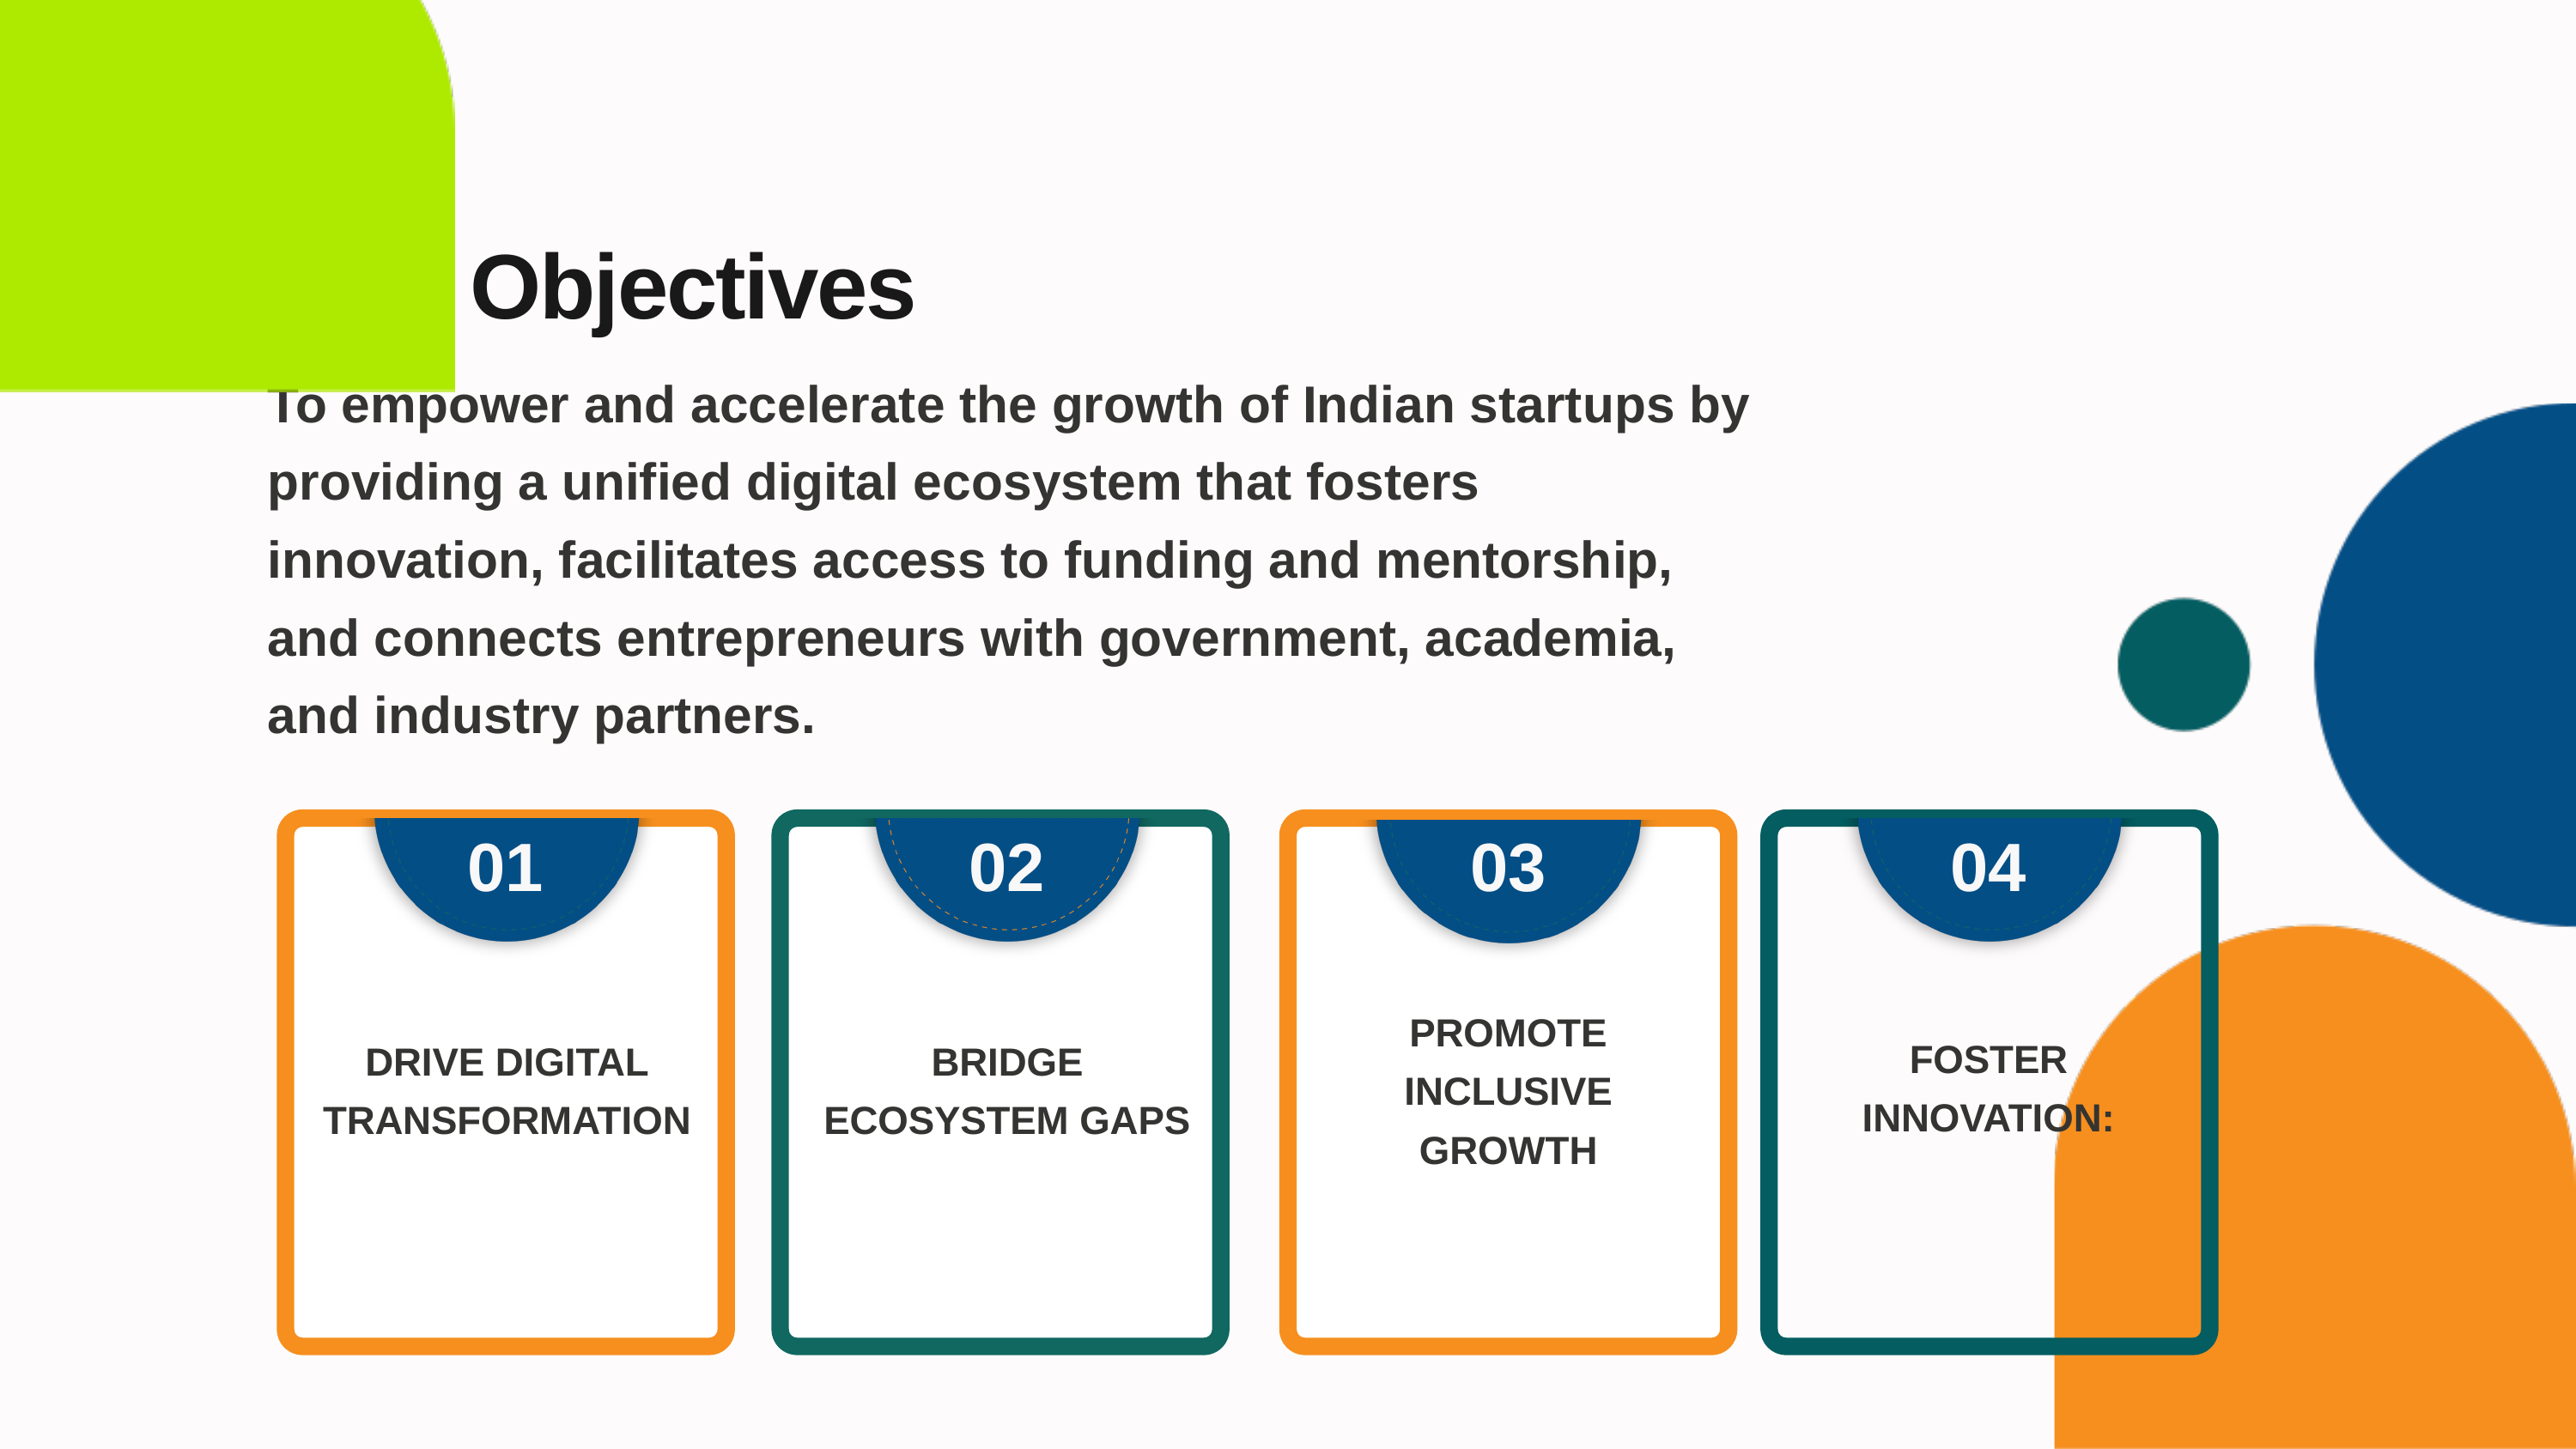

Our Objectives
To empower and accelerate the growth of Indian startups by providing a unified digital ecosystem that fosters innovation, facilitates access to funding and mentorship, and connects entrepreneurs with government, academia, and industry partners.

01
02
03
04

PROMOTE INCLUSIVE GROWTH
FOSTER INNOVATION:
DRIVE DIGITAL TRANSFORMATION
BRIDGE ECOSYSTEM GAPS